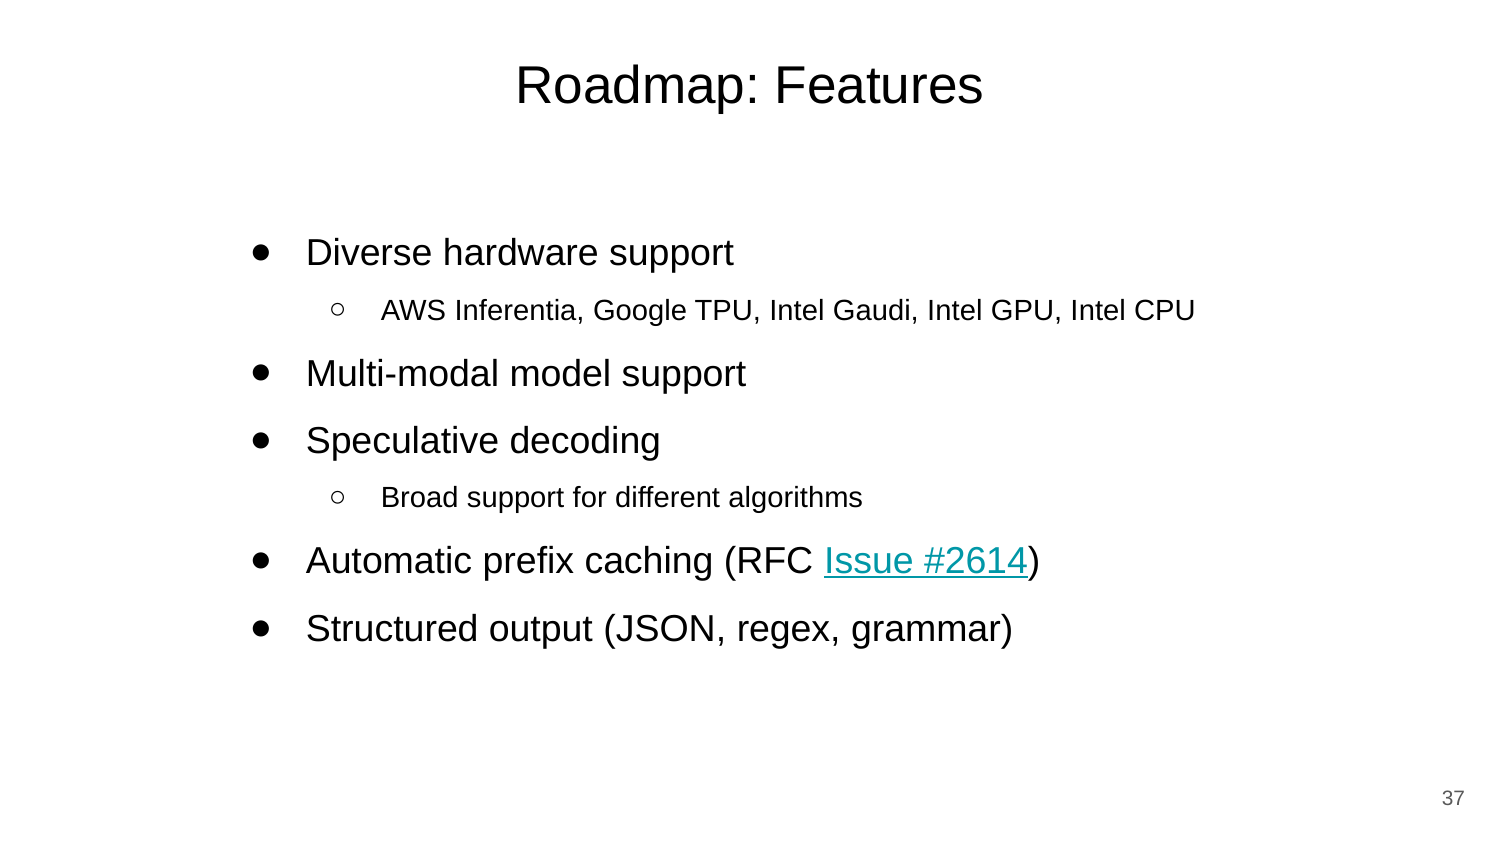

# Roadmap: Features
Diverse hardware support
AWS Inferentia, Google TPU, Intel Gaudi, Intel GPU, Intel CPU
Multi-modal model support
Speculative decoding
Broad support for different algorithms
Automatic prefix caching (RFC Issue #2614)
Structured output (JSON, regex, grammar)

37